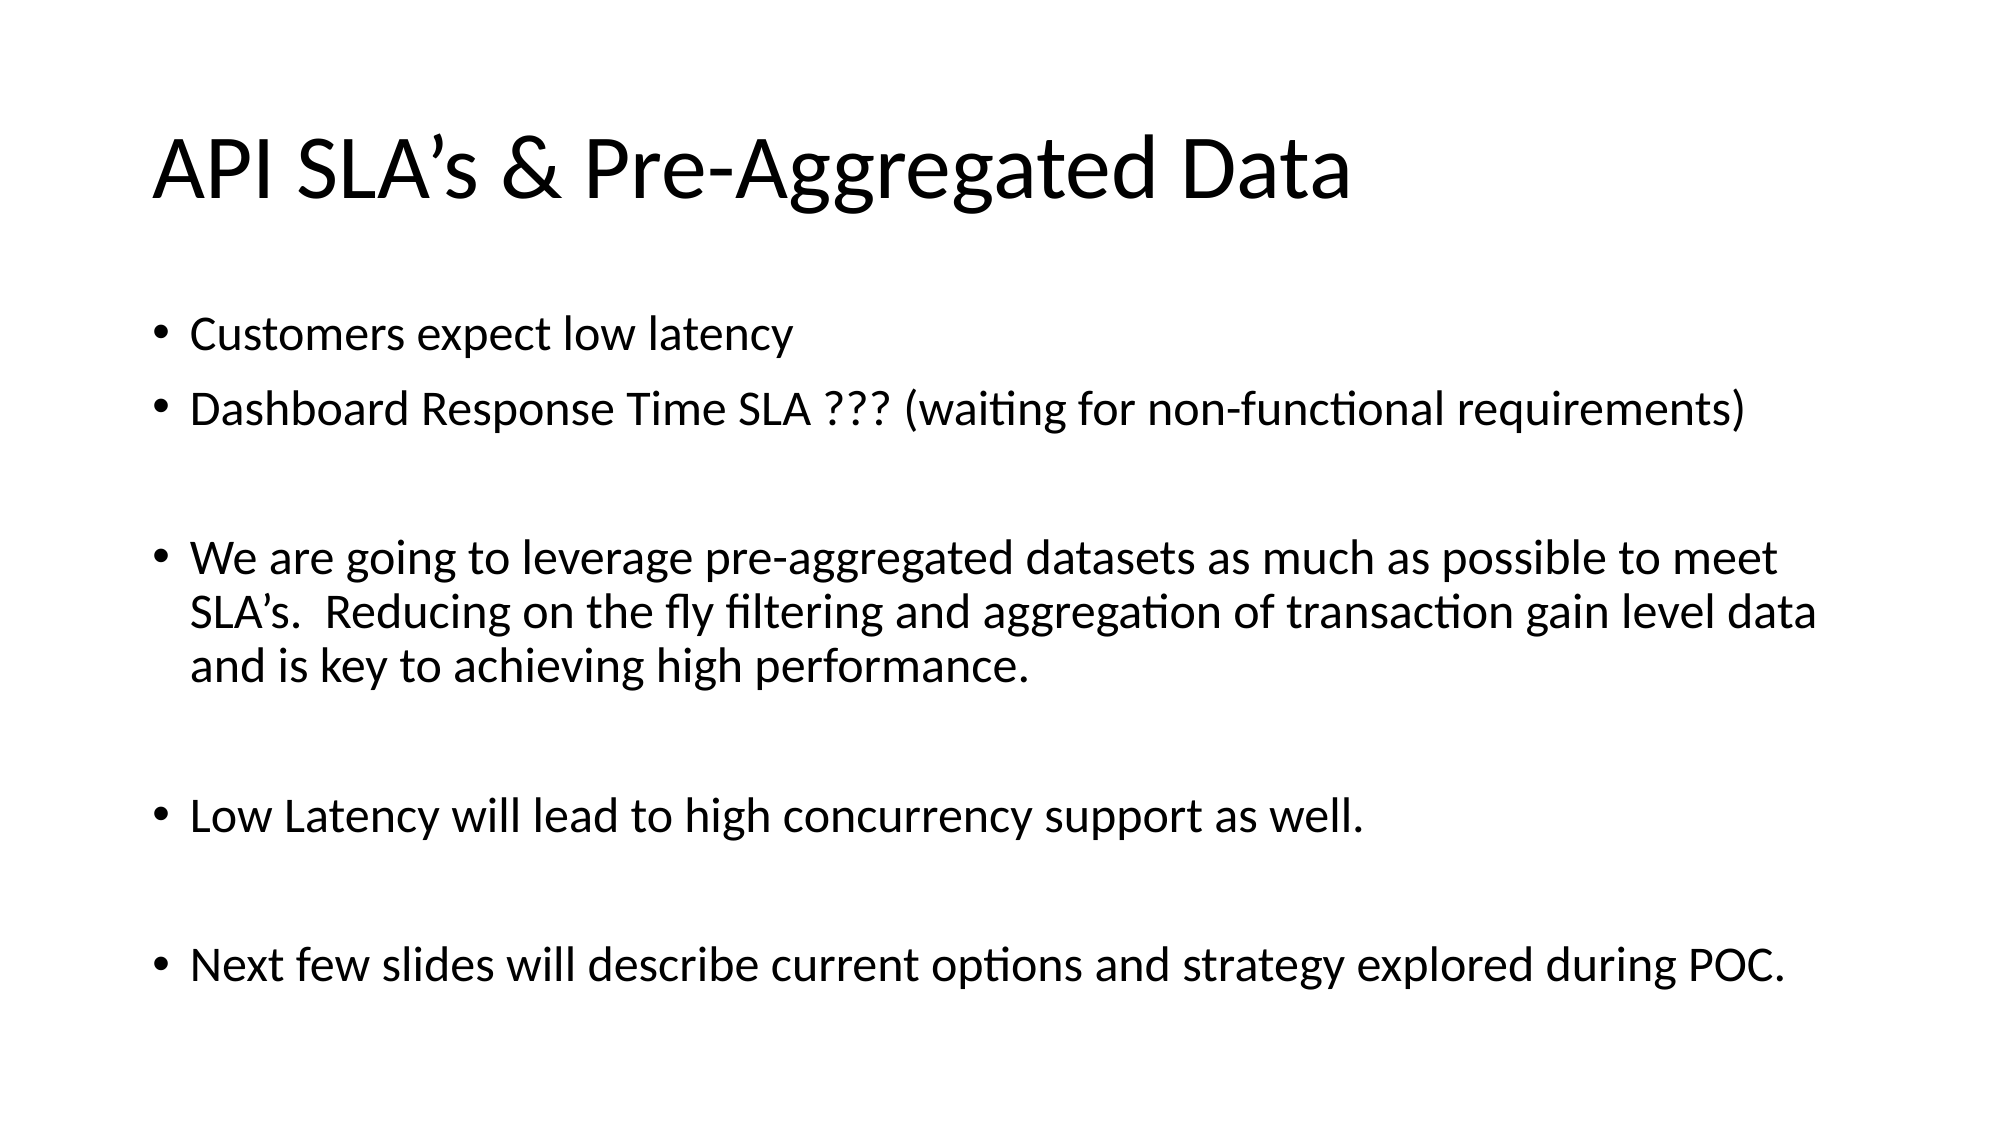

# API SLA’s & Pre-Aggregated Data
Customers expect low latency
Dashboard Response Time SLA ??? (waiting for non-functional requirements)

We are going to leverage pre-aggregated datasets as much as possible to meet SLA’s.  Reducing on the fly filtering and aggregation of transaction gain level data and is key to achieving high performance.

Low Latency will lead to high concurrency support as well.

Next few slides will describe current options and strategy explored during POC.